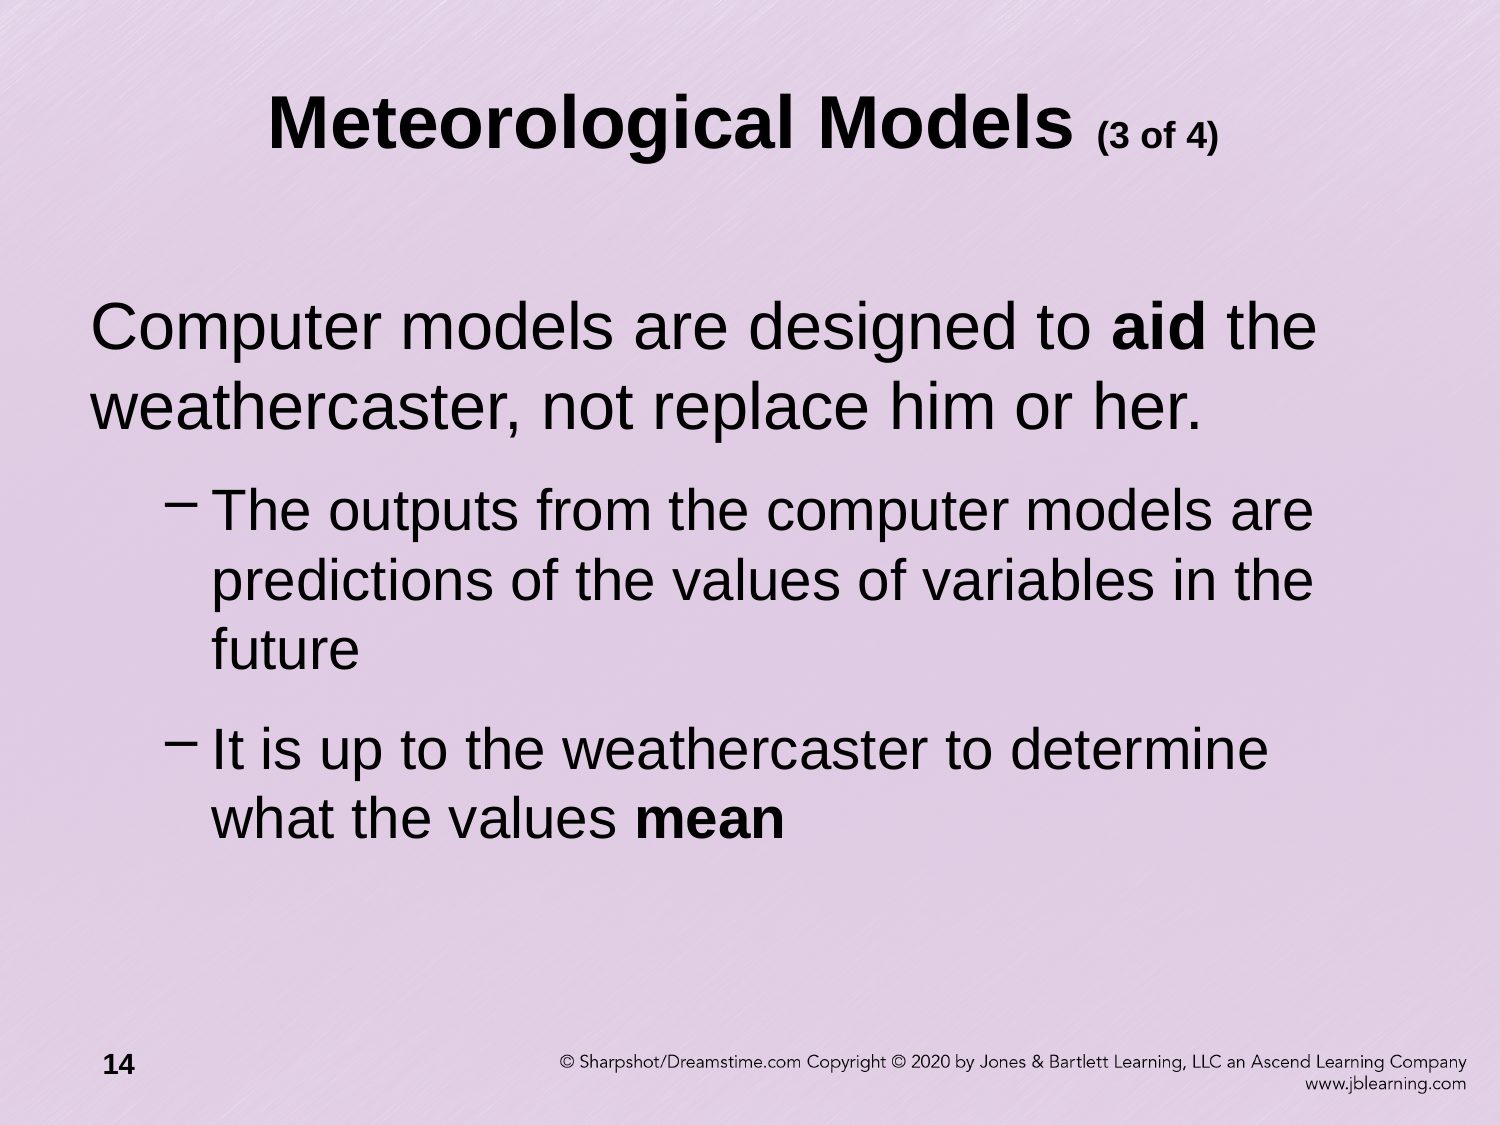

# Meteorological Models (3 of 4)
Computer models are designed to aid the weathercaster, not replace him or her.
The outputs from the computer models are predictions of the values of variables in the future
It is up to the weathercaster to determine what the values mean
14